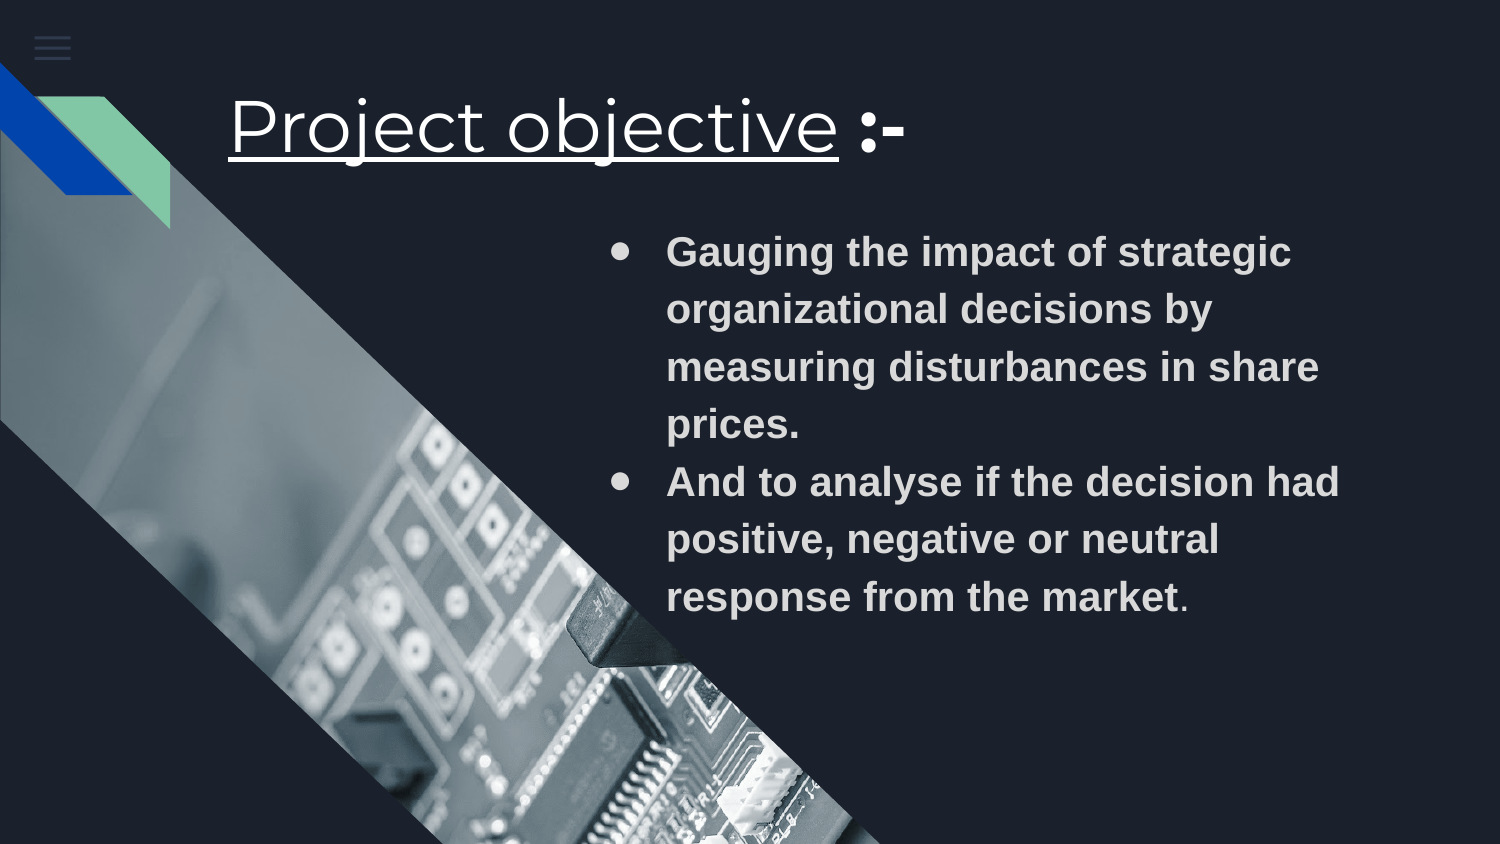

# Project objective :-
Gauging the impact of strategic organizational decisions by measuring disturbances in share prices.
And to analyse if the decision had positive, negative or neutral response from the market.